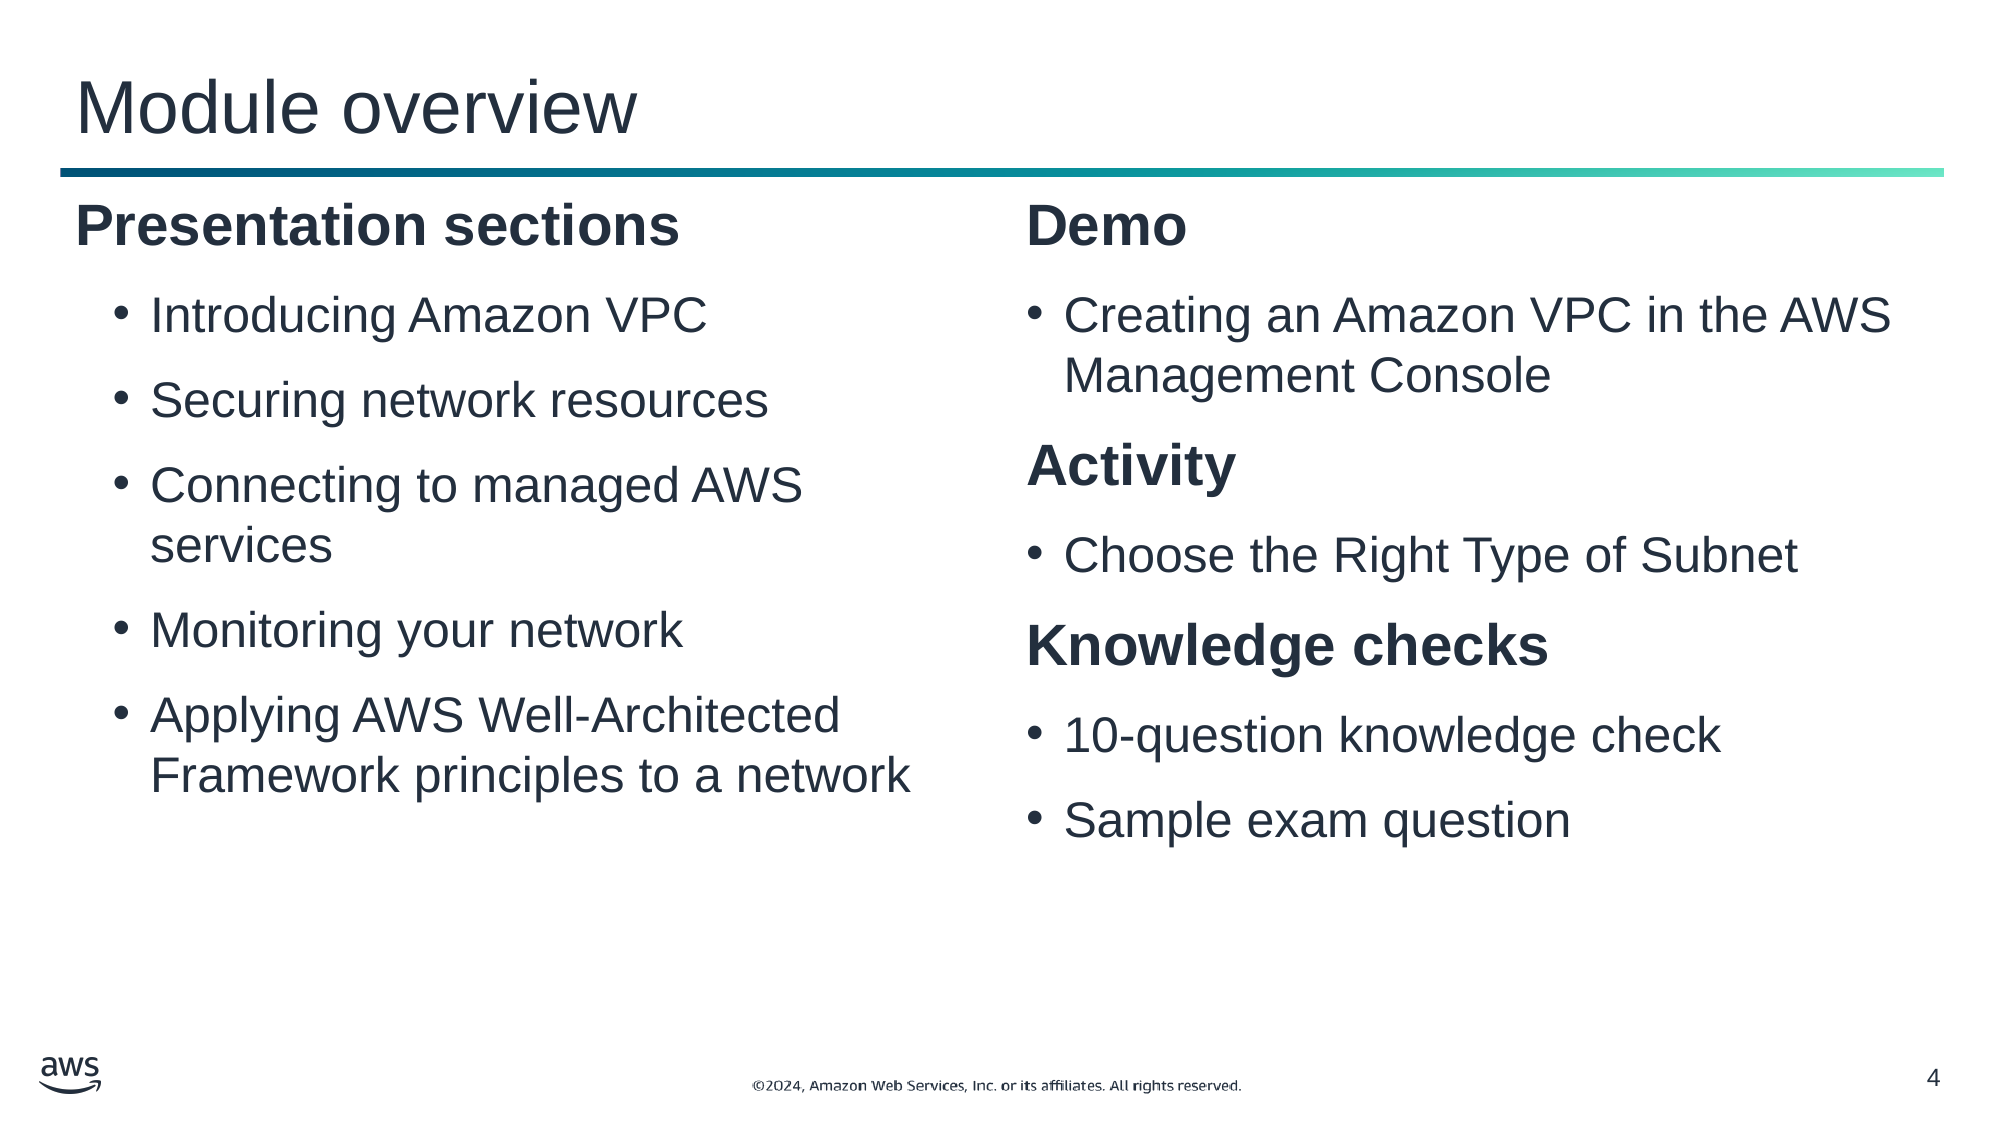

# Module overview
Presentation sections
Introducing Amazon VPC
Securing network resources
Connecting to managed AWS services
Monitoring your network
Applying AWS Well-Architected Framework principles to a network
Demo
Creating an Amazon VPC in the AWS Management Console
Activity
Choose the Right Type of Subnet
Knowledge checks
10-question knowledge check
Sample exam question
4